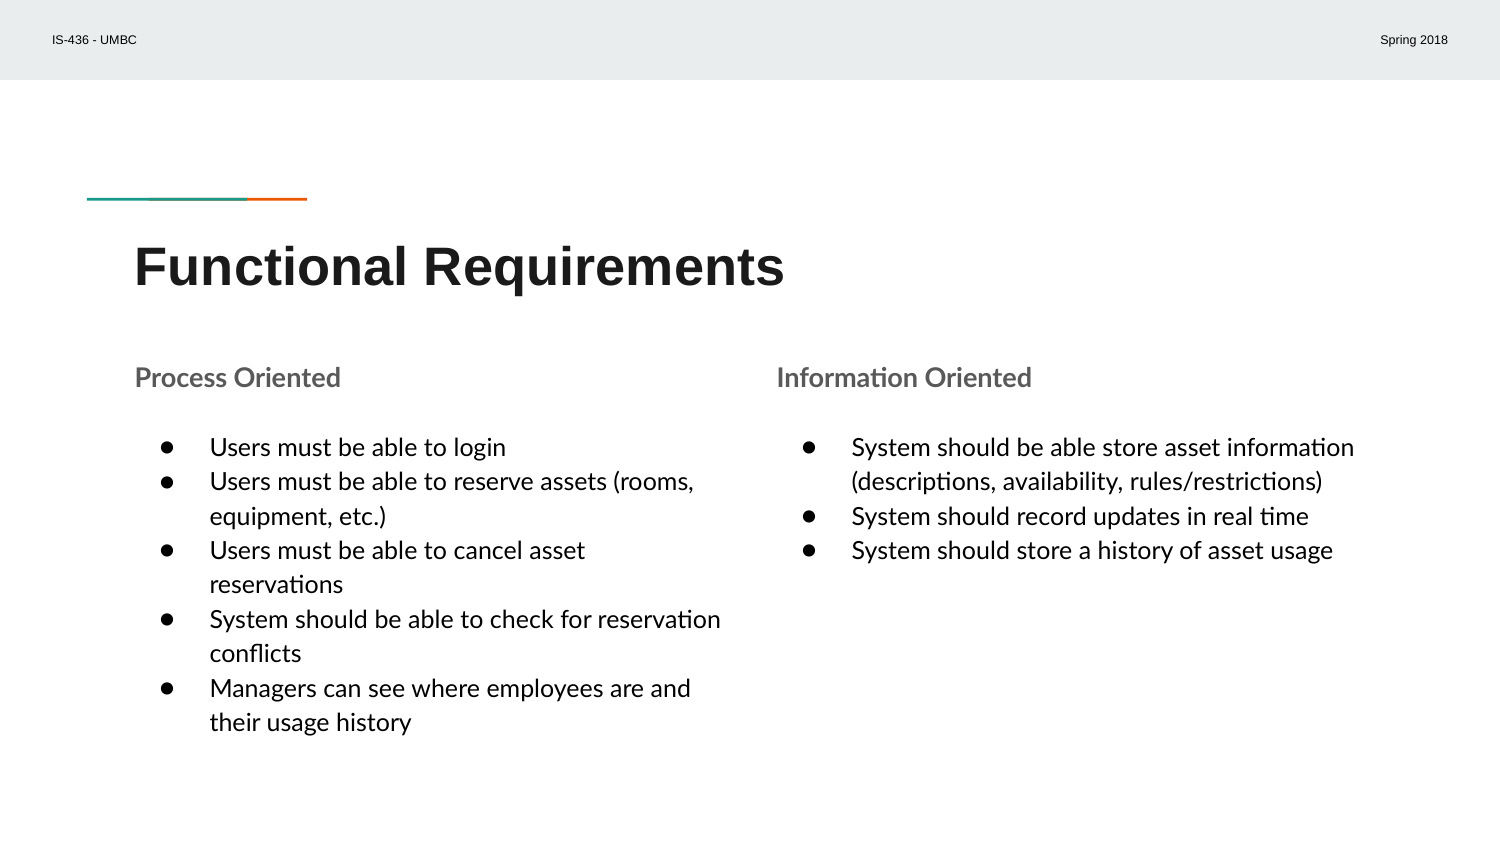

# Functional Requirements
Process Oriented
Users must be able to login
Users must be able to reserve assets (rooms, equipment, etc.)
Users must be able to cancel asset reservations
System should be able to check for reservation conflicts
Managers can see where employees are and their usage history
Information Oriented
System should be able store asset information (descriptions, availability, rules/restrictions)
System should record updates in real time
System should store a history of asset usage